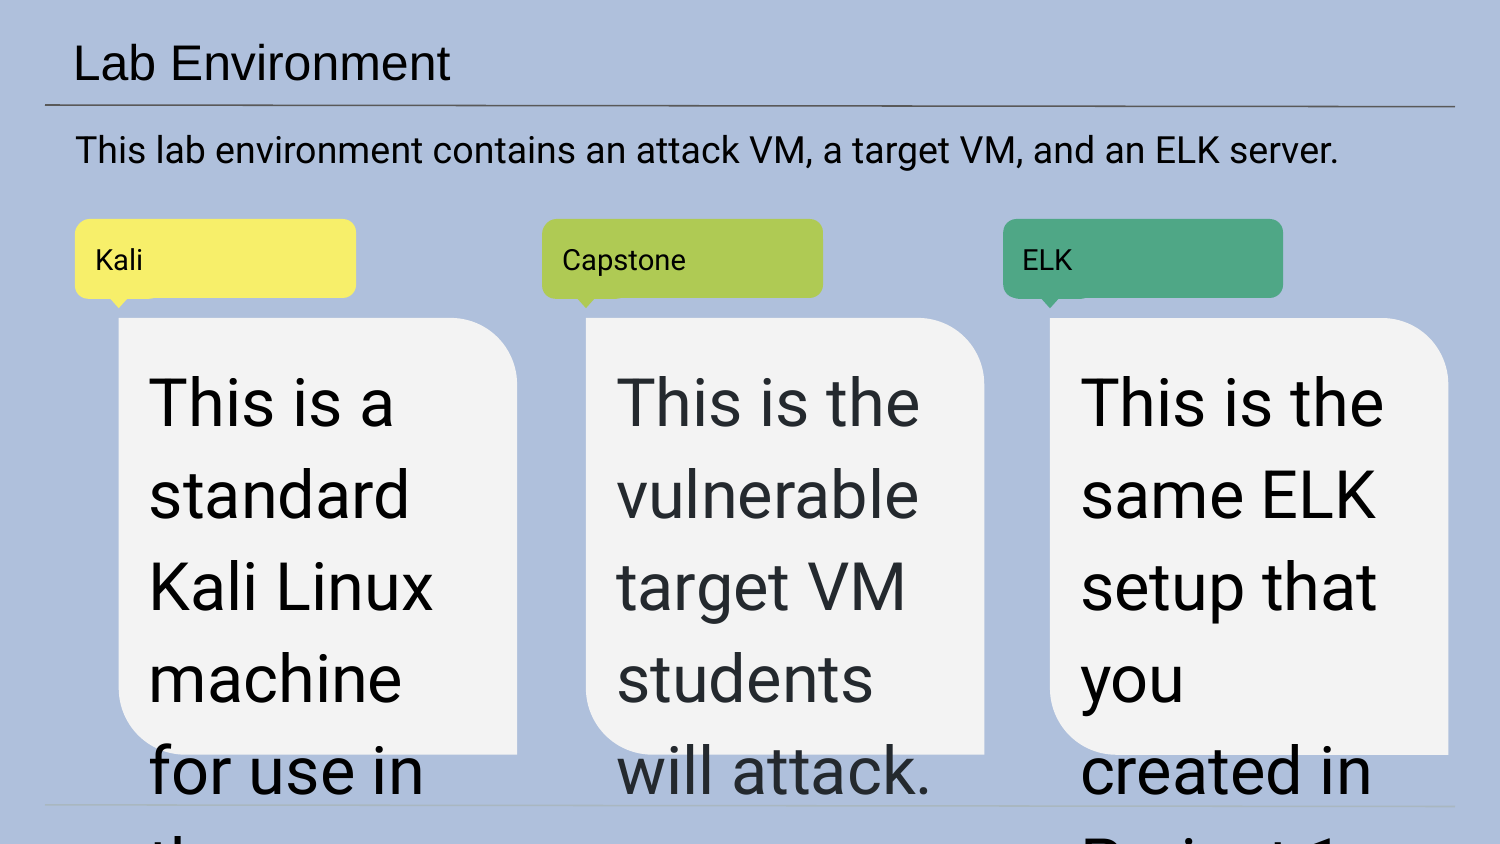

# Lab Environment
This lab environment contains an attack VM, a target VM, and an ELK server.
Kali
Capstone
ELK
This is a standard Kali Linux machine for use in the penetration test on Day 1.
Credentials:
Username: root
Password: toor

This is the vulnerable target VM students will attack.
It has Filebeat and Metricbeat installed, and forwards logs to the ELK machine.
This is the same ELK setup that you created in Project 1.
It holds the Kibana dashboards you will use in Day 2.